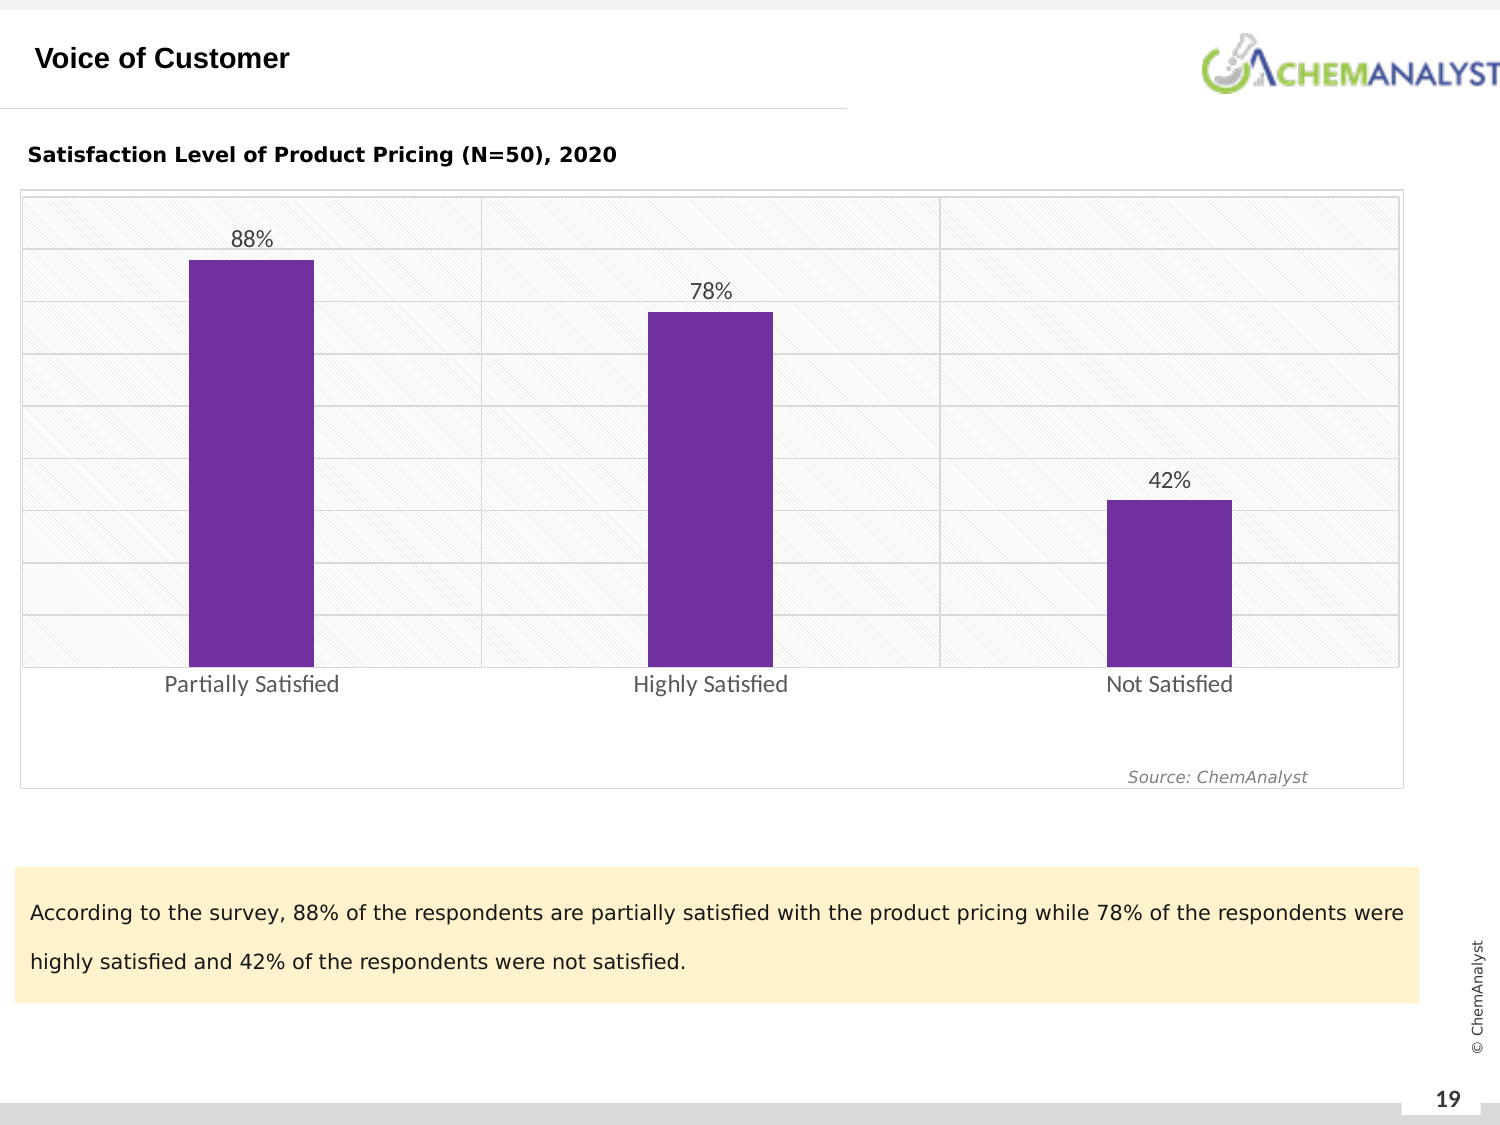

Voice of Customer

Satisfaction Level of Product Pricing (N=50), 2020

### Chart

| Category | Column1 |
|---|---|
| Partially Satisfied | 0.88 |
| Highly Satisfied | 0.78 |
| Not Satisfied | 0.42 |
Source: ChemAnalyst
According to the survey, 88% of the respondents are partially satisfied with the product pricing while 78% of the respondents were highly satisfied and 42% of the respondents were not satisfied.